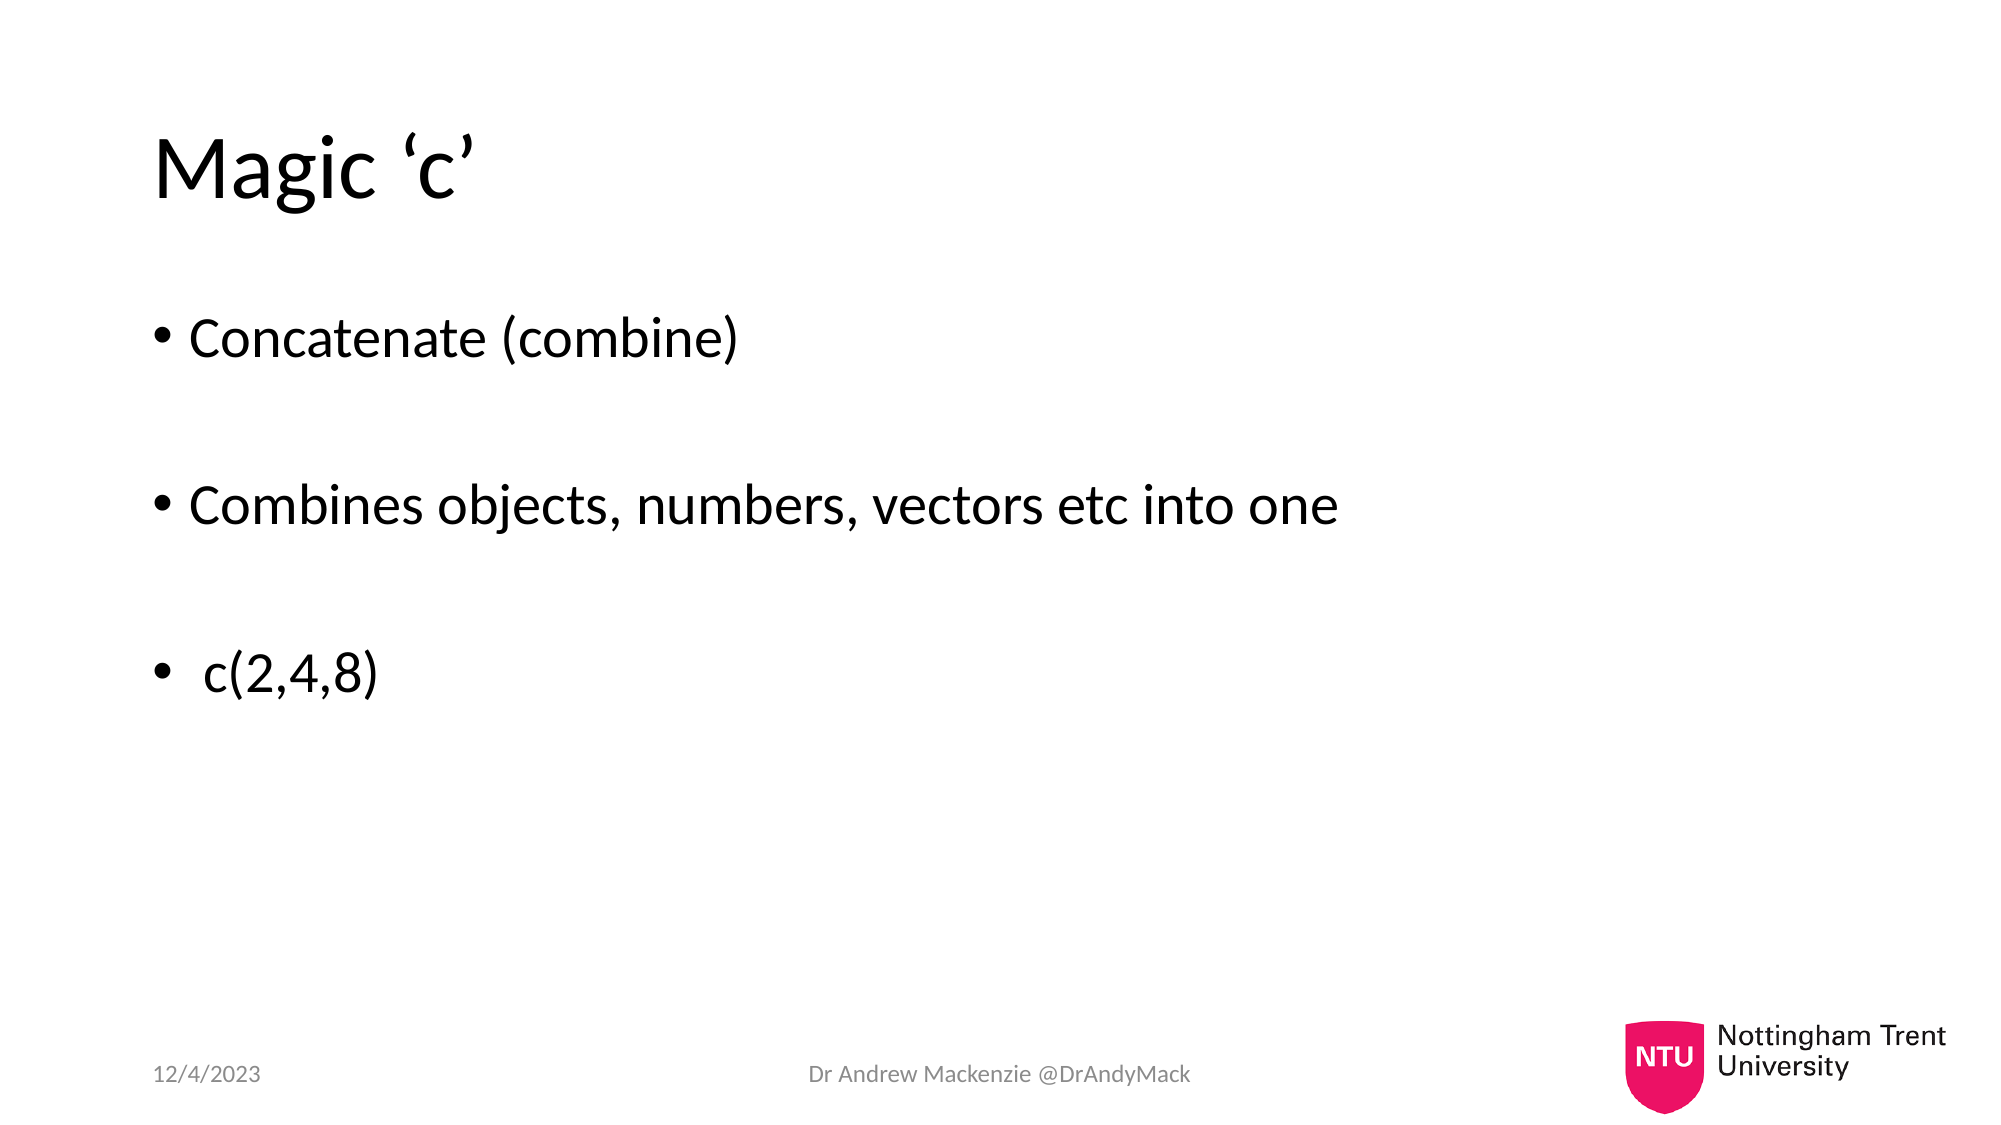

# Magic ‘c’
Concatenate (combine)

Combines objects, numbers, vectors etc into one

 c(2,4,8)
12/4/2023
Dr Andrew Mackenzie @DrAndyMack